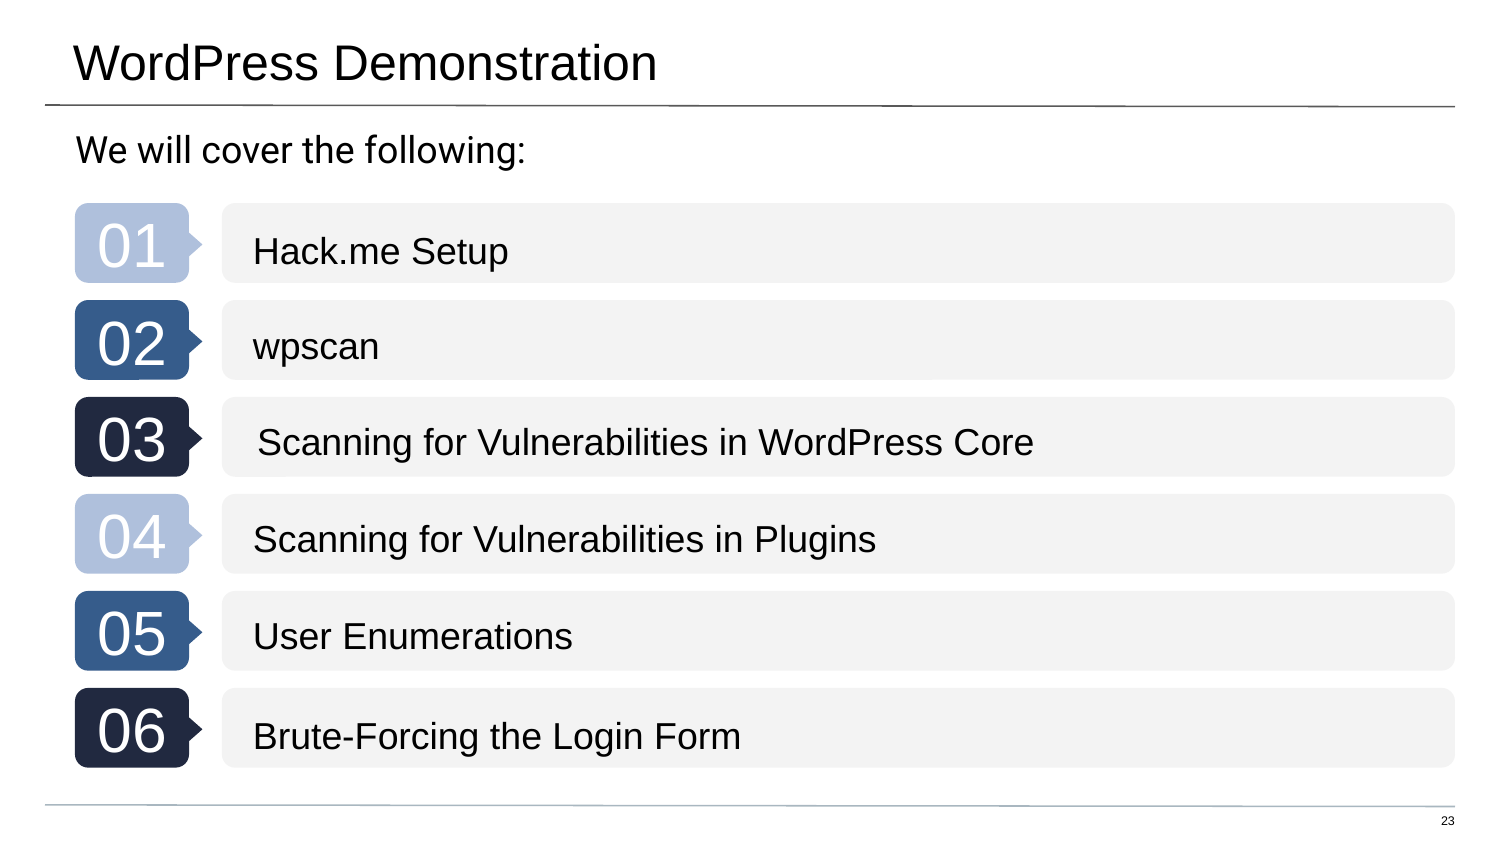

# WordPress Demonstration
We will cover the following:
Hack.me Setup
wpscan
Scanning for Vulnerabilities in WordPress Core
Scanning for Vulnerabilities in Plugins
User Enumerations
Brute-Forcing the Login Form

23